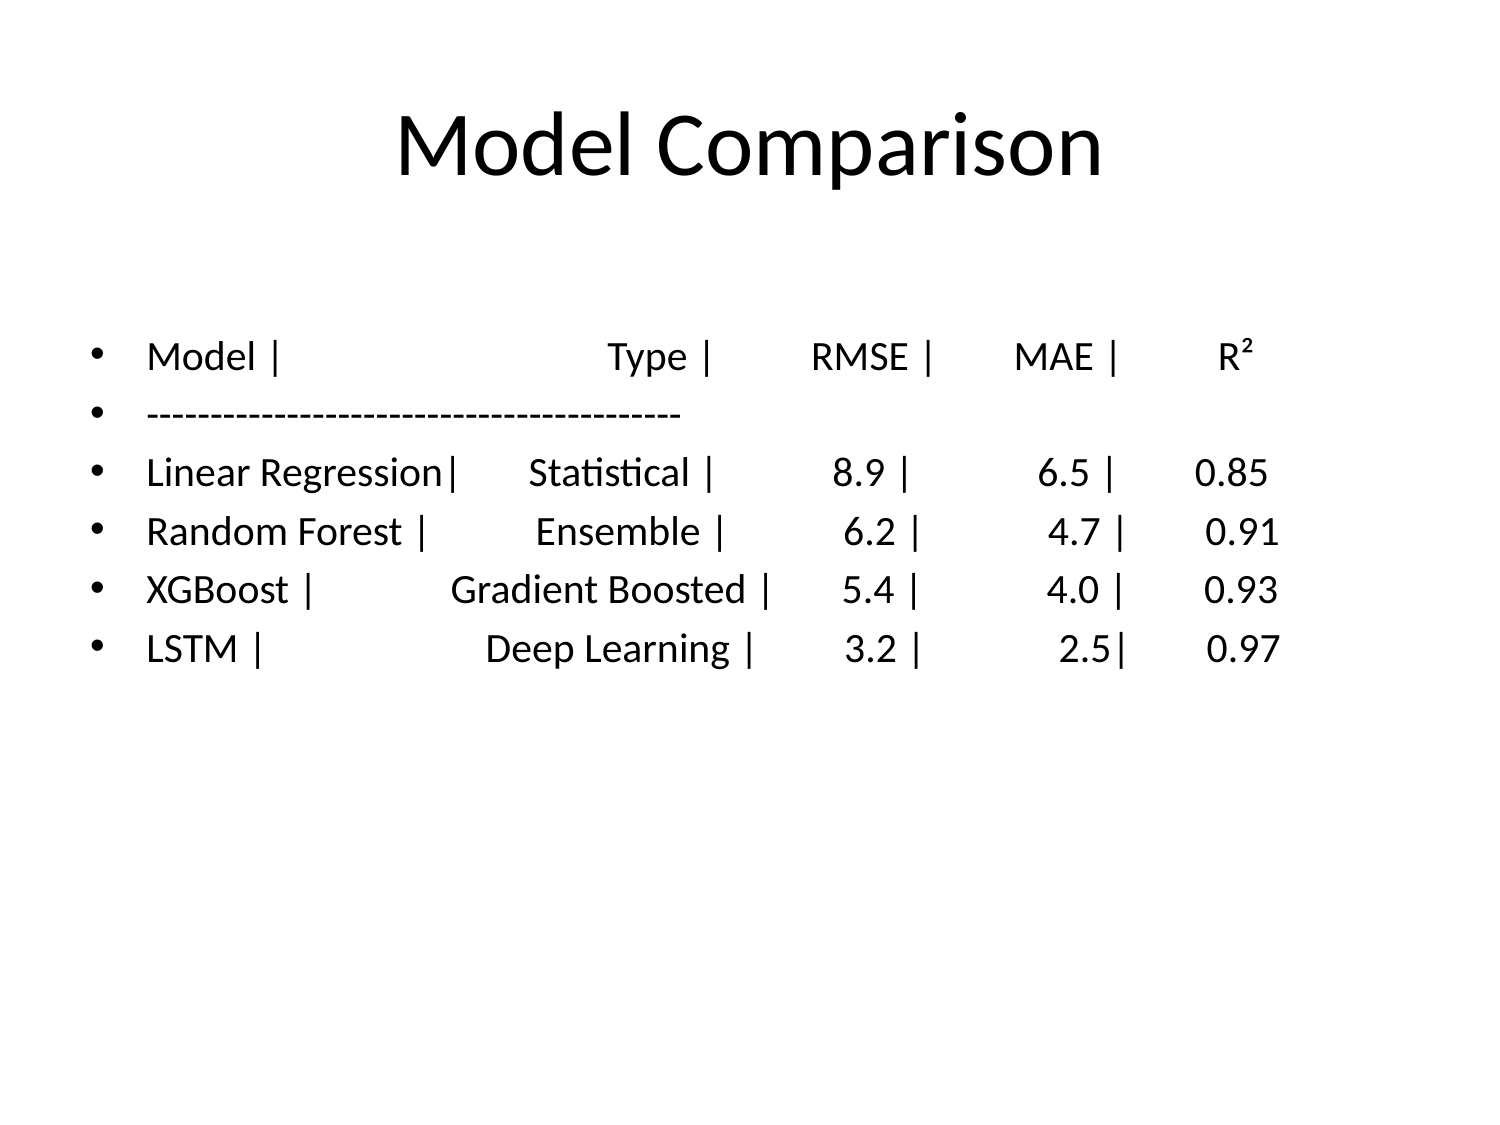

# Model Comparison

Model |                                  Type |          RMSE |        MAE |          R²
------------------------------------------
Linear Regression|       Statistical |            8.9 |             6.5 |        0.85
Random Forest |           Ensemble |            6.2 |             4.7 |        0.91
XGBoost |              Gradient Boosted |       5.4 |             4.0 |        0.93
LSTM |                       Deep Learning |         3.2 |              2.5|        0.97